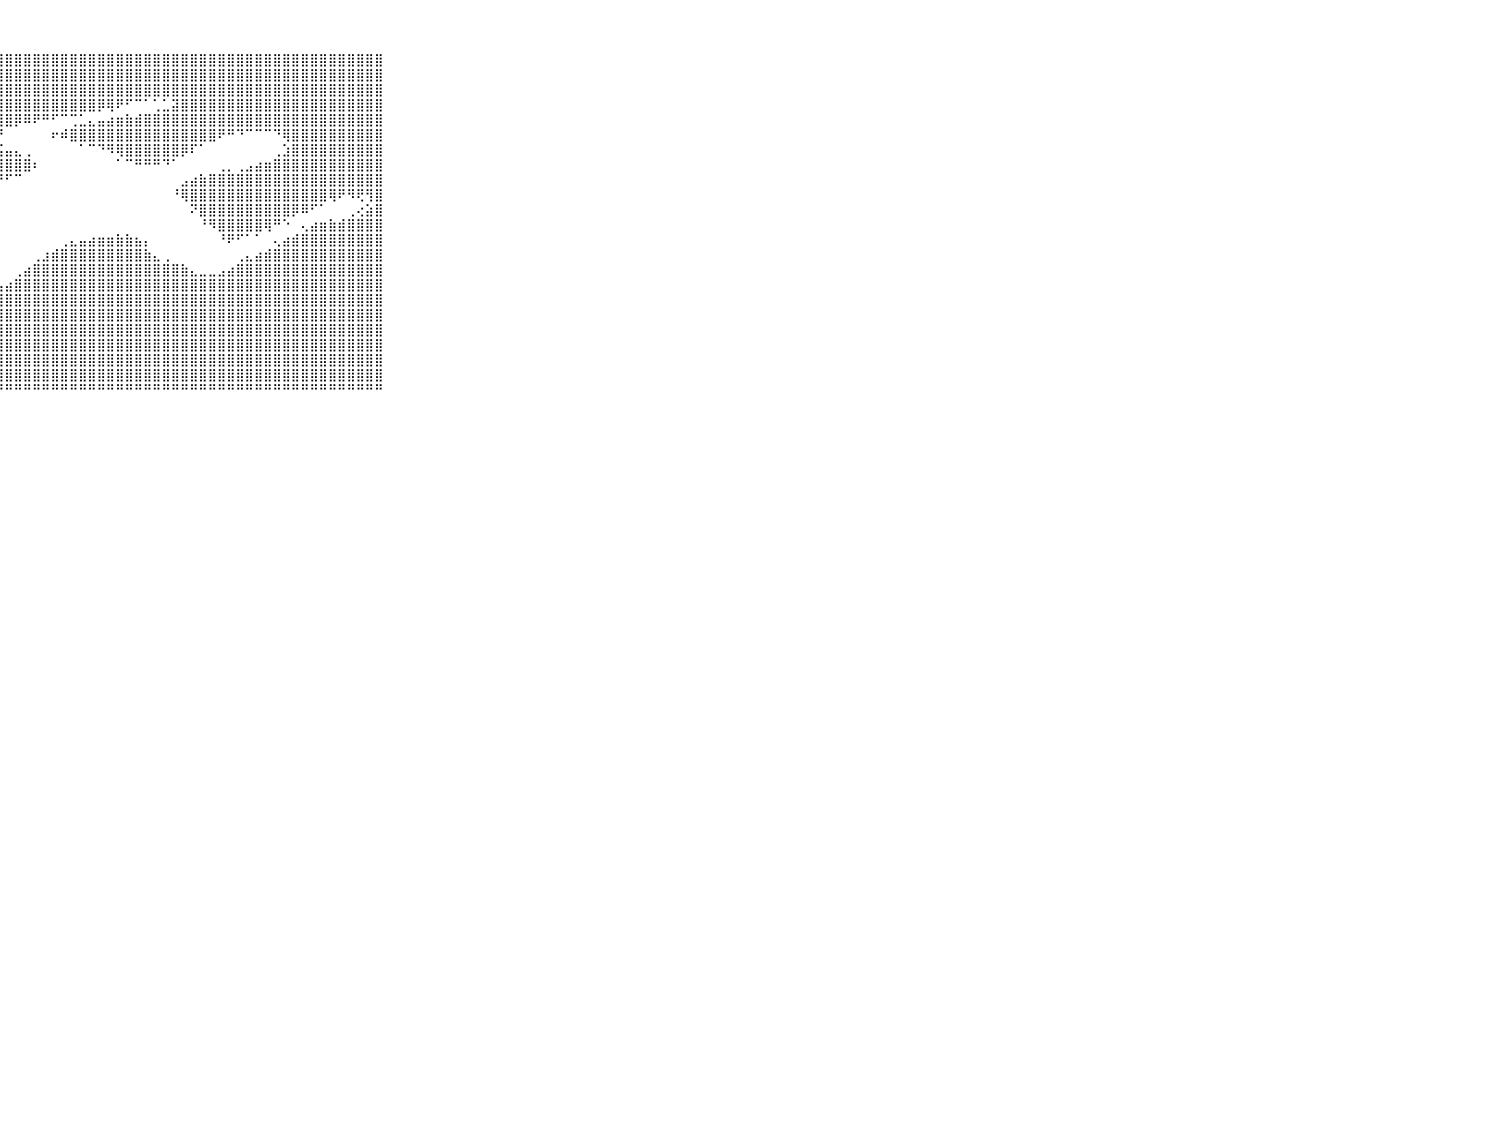

⠀⠀⠀⠀⠀⠀⠀⠀⠀⠀⠀⣷⣿⣿⣿⣿⣿⣿⣿⣿⣿⣿⣿⣿⣿⣿⣿⣿⣿⣿⣿⣿⣿⣿⣿⣿⣿⣿⣿⣿⣿⣿⣿⣿⣿⣿⣿⣿⣿⣿⣿⣿⣿⣿⣿⣿⣿⣿⣿⣿⣿⣿⣿⣿⣿⣿⣿⣿⣿⠀⠀⠀⠀⠀⠀⠀⠀⠀⠀⠀⠀
⠀⠀⠀⠀⠀⠀⠀⠀⠀⠀⠀⣿⣿⣿⣿⣿⣿⣿⣿⣿⣿⣿⣿⣿⣿⣿⣿⣿⣿⣿⣿⣿⣿⣿⣿⣿⣿⣿⣿⣿⣿⣿⣿⣿⣿⣿⣿⣿⣿⣿⣿⣿⣿⣿⣿⣿⣿⣿⣿⣿⣿⣿⣿⣿⣿⣿⣿⣿⣿⠀⠀⠀⠀⠀⠀⠀⠀⠀⠀⠀⠀
⠀⠀⠀⠀⠀⠀⠀⠀⠀⠀⠀⣿⣿⣿⣿⣿⣿⣿⣿⣿⣿⣿⣿⣿⣿⣿⣿⣿⣿⣿⣿⣿⣿⣿⣿⣿⣿⣿⣿⣿⣿⣿⣿⣿⣿⣿⣿⣿⣿⣿⣿⣿⣿⣿⣿⣿⣿⣿⣿⣿⣿⣿⣿⣿⣿⣿⣿⣿⣿⠀⠀⠀⠀⠀⠀⠀⠀⠀⠀⠀⠀
⠀⠀⠀⠀⠀⠀⠀⠀⠀⠀⠀⣿⣿⣿⣿⣿⣿⣿⣿⣿⣿⣿⣿⣿⣿⣿⣿⣿⣿⣿⣿⣿⣿⣿⣿⣿⣿⣿⡿⢿⠟⠋⠉⠁⢁⣁⣽⣿⣿⣿⣿⣿⣿⣿⣿⣿⣿⣿⣿⣿⣿⣿⣿⣿⣿⣿⣿⣿⣿⠀⠀⠀⠀⠀⠀⠀⠀⠀⠀⠀⠀
⠀⠀⠀⠀⠀⠀⠀⠀⠀⠀⠀⣿⣿⣿⣿⣿⣿⣿⣿⣿⣿⣿⣿⣿⣿⣿⣿⣿⣿⡿⠿⠟⠛⠋⠉⢉⣁⣄⣤⣴⣶⣷⣾⣿⣿⣿⣿⣿⣿⣿⣿⣿⣿⣿⣿⣿⣿⣿⣿⣿⣿⣿⣿⣿⣿⣿⣿⣿⣿⠀⠀⠀⠀⠀⠀⠀⠀⠀⠀⠀⠀
⠀⠀⠀⠀⠀⠀⠀⠀⠀⠀⠀⣿⣿⣿⣿⣿⣿⣿⣿⣿⣿⣿⣿⣿⣿⣿⣿⡝⠀⠀⠀⠀⠀⠖⠾⣿⣿⣿⣿⣿⣿⣿⣿⣿⣿⣿⣿⣿⣿⣿⣿⠟⠛⠙⠉⠉⠉⠙⢿⣿⣿⣿⣿⣿⣿⣿⣿⣿⣿⠀⠀⠀⠀⠀⠀⠀⠀⠀⠀⠀⠀
⠀⠀⠀⠀⠀⠀⠀⠀⠀⠀⠀⣿⣿⣿⣿⣿⣿⣿⣿⣿⣿⣿⣿⣿⣿⣿⣿⣯⣤⣄⢀⠀⠀⠀⠀⠀⠁⠉⠙⠻⢿⣿⣿⣿⣿⣿⣿⡿⠏⠁⠀⠀⠀⠀⠀⠀⠀⢀⣱⣿⣿⣿⣿⣿⣿⣿⣿⣿⣿⠀⠀⠀⠀⠀⠀⠀⠀⠀⠀⠀⠀
⠀⠀⠀⠀⠀⠀⠀⠀⠀⠀⠀⣿⣿⣿⣿⣿⣿⣿⣿⣿⣿⣿⣿⣿⣿⣿⣿⣿⣿⣿⣿⠆⠀⠀⠀⠀⠀⠀⠀⠀⠁⠉⠛⠛⠛⠙⠁⠀⠀⠀⠀⢀⡀⢀⣠⣴⣶⣿⣿⣿⣿⣿⣿⣿⣿⣿⣿⣿⣿⠀⠀⠀⠀⠀⠀⠀⠀⠀⠀⠀⠀
⠀⠀⠀⠀⠀⠀⠀⠀⠀⠀⠀⣿⣿⣿⣿⣿⣿⣿⣿⣿⣿⣿⣿⣿⣿⣿⢿⠟⠋⠉⠀⠀⠀⠀⠀⠀⠀⠀⠀⠀⠀⠀⠀⠀⠀⠀⠀⣠⣴⣷⣿⣿⣿⣿⣿⣿⣿⣿⣿⣿⣿⣿⣿⣿⣿⣿⣿⣿⣿⠀⠀⠀⠀⠀⠀⠀⠀⠀⠀⠀⠀
⠀⠀⠀⠀⠀⠀⠀⠀⠀⠀⠀⠟⠟⠛⠛⠛⠛⠙⠙⠙⠙⠙⠉⠉⠁⠀⠀⠀⠀⠀⠀⠀⠀⠀⠀⠀⠀⠀⠀⠀⠀⠀⠀⠀⠀⠀⠘⢿⣿⣿⣿⣿⣿⣿⣿⣿⣿⣿⣿⣿⣿⣿⣿⢿⠟⠻⢟⢻⣿⠀⠀⠀⠀⠀⠀⠀⠀⠀⠀⠀⠀
⠀⠀⠀⠀⠀⠀⠀⠀⠀⠀⠀⠀⠀⠀⠀⠀⠀⠀⠀⠀⠀⠀⠀⠀⠀⠀⠀⠀⠀⠀⠀⠀⠀⠀⠀⠀⠀⠀⠀⠀⠀⠀⠀⠀⠀⠀⠀⠀⠝⣿⣿⣿⣿⣿⣿⣿⣿⣿⣿⡿⠿⠋⠁⠀⠀⢀⢔⣵⣿⠀⠀⠀⠀⠀⠀⠀⠀⠀⠀⠀⠀
⠀⠀⠀⠀⠀⠀⠀⠀⠀⠀⠀⠀⠀⠀⠀⠀⠀⠀⠀⠀⠀⠀⠀⠀⠀⠀⠀⠀⠀⠀⠀⠀⠀⠀⠀⠀⠀⠀⠀⠀⠀⠀⠀⠀⠀⠀⠀⠀⠀⠘⠻⣿⣿⣿⣿⣿⢿⠛⠑⠀⢄⣴⣶⣷⣾⣿⣿⣿⣿⠀⠀⠀⠀⠀⠀⠀⠀⠀⠀⠀⠀
⠀⠀⠀⠀⠀⠀⠀⠀⠀⠀⠀⠀⠀⠀⠀⠀⠀⠀⠀⠀⠀⠀⠀⠀⠀⠀⠀⠀⠀⠀⠀⠀⠀⠀⢀⣄⣤⣴⣶⣶⣷⣷⣦⡄⠀⠀⠀⠀⠀⠀⠀⠘⠟⠋⠁⠁⠀⢄⣴⣾⣿⣿⣿⣿⣿⣿⣿⣿⣿⠀⠀⠀⠀⠀⠀⠀⠀⠀⠀⠀⠀
⠀⠀⠀⠀⠀⠀⠀⠀⠀⠀⠀⣷⣷⣶⣷⣷⡶⠐⠀⠀⠀⠀⠀⠀⠀⠀⠀⠀⠀⠀⠀⢀⣰⣾⣿⣿⣿⣿⣿⣿⣿⣿⣿⣷⣄⢀⠀⠀⠀⠀⠀⠀⠀⢀⣄⣴⣾⣿⣿⣿⣿⣿⣿⣿⣿⣿⣿⣿⣿⠀⠀⠀⠀⠀⠀⠀⠀⠀⠀⠀⠀
⠀⠀⠀⠀⠀⠀⠀⠀⠀⠀⠀⣿⣿⣿⣿⢟⠁⠀⠀⠀⠀⠀⠀⠀⠀⠀⠀⠀⠀⢀⣴⣿⣿⣿⣿⣿⣿⣿⣿⣿⣿⣿⣿⣿⣿⣿⣿⣷⣄⣀⣀⣠⣴⣿⣿⣿⣿⣿⣿⣿⣿⣿⣿⣿⣿⣿⣿⣿⣿⠀⠀⠀⠀⠀⠀⠀⠀⠀⠀⠀⠀
⠀⠀⠀⠀⠀⠀⠀⠀⠀⠀⠀⣿⣿⡿⠋⠀⠀⠀⠀⠀⠀⠀⠀⠀⠀⠀⠀⣠⣴⣿⣿⣿⣿⣿⣿⣿⣿⣿⣿⣿⣿⣿⣿⣿⣿⣿⣿⣿⣿⣿⣿⣿⣿⣿⣿⣿⣿⣿⣿⣿⣿⣿⣿⣿⣿⣿⣿⣿⣿⠀⠀⠀⠀⠀⠀⠀⠀⠀⠀⠀⠀
⠀⠀⠀⠀⠀⠀⠀⠀⠀⠀⠀⣿⠟⠀⠀⠀⠀⠀⠀⠀⠀⠀⠀⠀⠀⣠⣾⣿⣿⣿⣿⣿⣿⣿⣿⣿⣿⣿⣿⣿⣿⣿⣿⣿⣿⣿⣿⣿⣿⣿⣿⣿⣿⣿⣿⣿⣿⣿⣿⣿⣿⣿⣿⣿⣿⣿⣿⣿⣿⠀⠀⠀⠀⠀⠀⠀⠀⠀⠀⠀⠀
⠀⠀⠀⠀⠀⠀⠀⠀⠀⠀⠀⠁⠀⠀⠀⠀⠀⠀⠀⠀⠀⠀⣄⣴⣿⣿⣿⣿⣿⣿⣿⣿⣿⣿⣿⣿⣿⣿⣿⣿⣿⣿⣿⣿⣿⣿⣿⣿⣿⣿⣿⣿⣿⣿⣿⣿⣿⣿⣿⣿⣿⣿⣿⣿⣿⣿⣿⣿⣿⠀⠀⠀⠀⠀⠀⠀⠀⠀⠀⠀⠀
⠀⠀⠀⠀⠀⠀⠀⠀⠀⠀⠀⠀⠀⠀⠀⠀⠀⠀⠀⢀⣠⣾⣿⣿⣿⣿⣿⣿⣿⣿⣿⣿⣿⣿⣿⣿⣿⣿⣿⣿⣿⣿⣿⣿⣿⣿⣿⣿⣿⣿⣿⣿⣿⣿⣿⣿⣿⣿⣿⣿⣿⣿⣿⣿⣿⣿⣿⣿⣿⠀⠀⠀⠀⠀⠀⠀⠀⠀⠀⠀⠀
⠀⠀⠀⠀⠀⠀⠀⠀⠀⠀⠀⠀⠀⠀⠀⠀⠀⣠⣴⣿⣿⣿⣿⣿⣿⣿⣿⣿⣿⣿⣿⣿⣿⣿⣿⣿⣿⣿⣿⣿⣿⣿⣿⣿⣿⣿⣿⣿⣿⣿⣿⣿⣿⣿⣿⣿⣿⣿⣿⣿⣿⣿⣿⣿⣿⣿⣿⣿⣿⠀⠀⠀⠀⠀⠀⠀⠀⠀⠀⠀⠀
⠀⠀⠀⠀⠀⠀⠀⠀⠀⠀⠀⠀⠀⣀⣤⣶⣿⣿⣿⣿⣿⣿⣿⣿⣿⣿⣿⣿⣿⣿⣿⣿⣿⣿⣿⣿⣿⣿⣿⣿⣿⣿⣿⣿⣿⣿⣿⣿⣿⣿⣿⣿⣿⣿⣿⣿⣿⣿⣿⣿⣿⣿⣿⣿⣿⣿⣿⣿⣿⠀⠀⠀⠀⠀⠀⠀⠀⠀⠀⠀⠀
⠀⠀⠀⠀⠀⠀⠀⠀⠀⠀⠀⣶⣿⣿⣿⣿⣿⣿⣿⣿⣿⣿⣿⣿⣿⣿⣿⣿⣿⣿⣿⣿⣿⣿⣿⣿⣿⣿⣿⣿⣿⣿⣿⣿⣿⣿⣿⣿⣿⣿⣿⣿⣿⣿⣿⣿⣿⣿⣿⣿⣿⣿⣿⣿⣿⣿⣿⣿⣿⠀⠀⠀⠀⠀⠀⠀⠀⠀⠀⠀⠀
⠀⠀⠀⠀⠀⠀⠀⠀⠀⠀⠀⠛⠛⠛⠛⠛⠛⠛⠛⠛⠛⠛⠛⠛⠛⠛⠛⠛⠛⠛⠛⠛⠛⠛⠛⠛⠛⠛⠛⠛⠛⠛⠛⠛⠛⠛⠛⠛⠛⠛⠛⠛⠛⠛⠛⠛⠛⠛⠛⠛⠛⠛⠛⠛⠛⠛⠛⠛⠛⠀⠀⠀⠀⠀⠀⠀⠀⠀⠀⠀⠀